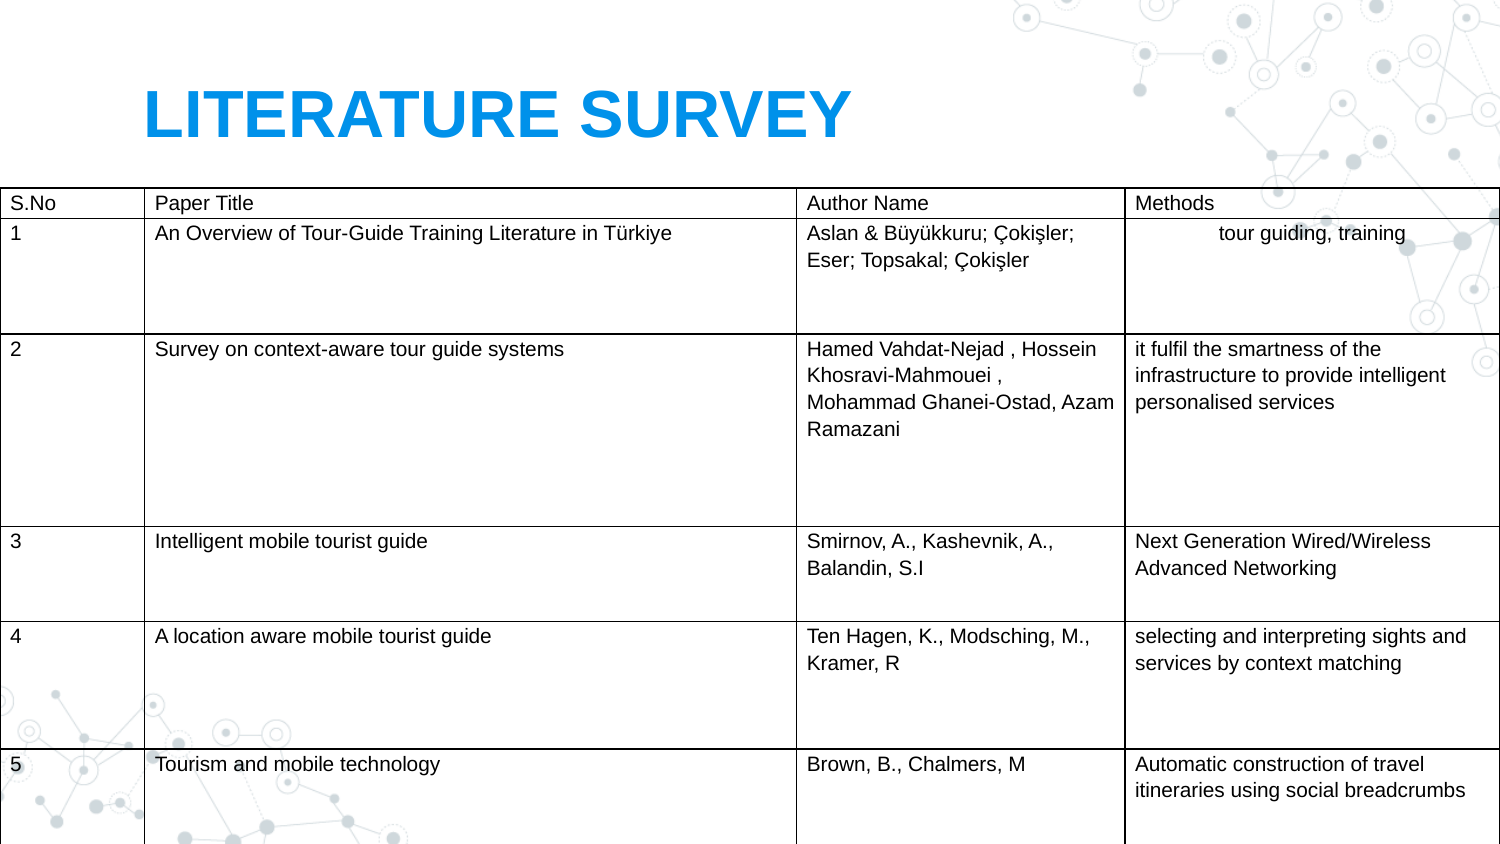

# LITERATURE SURVEY
| S.No | Paper Title | Author Name | Methods |
| --- | --- | --- | --- |
| 1 | An Overview of Tour-Guide Training Literature in Türkiye | Aslan & Büyükkuru; Çokişler; Eser; Topsakal; Çokişler | tour guiding, training |
| 2 | Survey on context-aware tour guide systems | Hamed Vahdat-Nejad , Hossein Khosravi-Mahmouei , Mohammad Ghanei-Ostad, Azam Ramazani | it fulfil the smartness of the infrastructure to provide intelligent personalised services |
| 3 | Intelligent mobile tourist guide | Smirnov, A., Kashevnik, A., Balandin, S.I | Next Generation Wired/Wireless Advanced Networking |
| 4 | A location aware mobile tourist guide | Ten Hagen, K., Modsching, M., Kramer, R | selecting and interpreting sights and services by context matching |
| 5 | Tourism and mobile technology | Brown, B., Chalmers, M | Automatic construction of travel itineraries using social breadcrumbs |